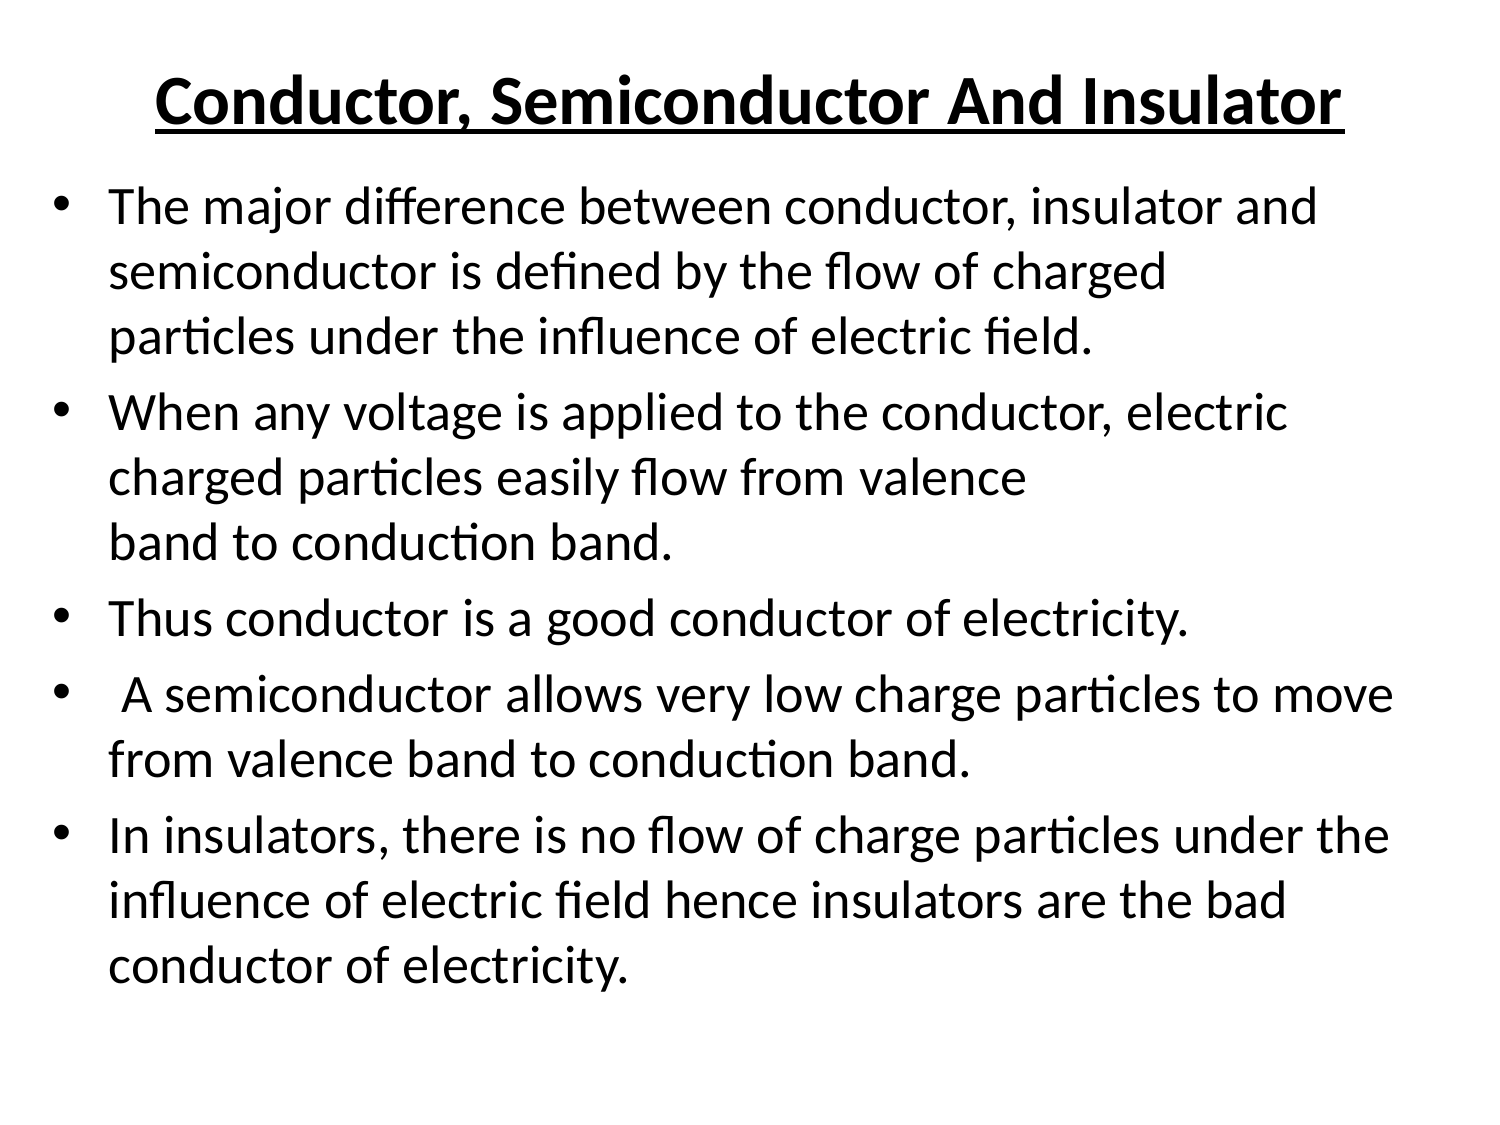

# Conductor, Semiconductor And Insulator
The major difference between conductor, insulator and semiconductor is defined by the flow of charged particles under the influence of electric field.
When any voltage is applied to the conductor, electric charged particles easily flow from valence band to conduction band.
Thus conductor is a good conductor of electricity.
 A semiconductor allows very low charge particles to move from valence band to conduction band.
In insulators, there is no flow of charge particles under the influence of electric field hence insulators are the bad conductor of electricity.